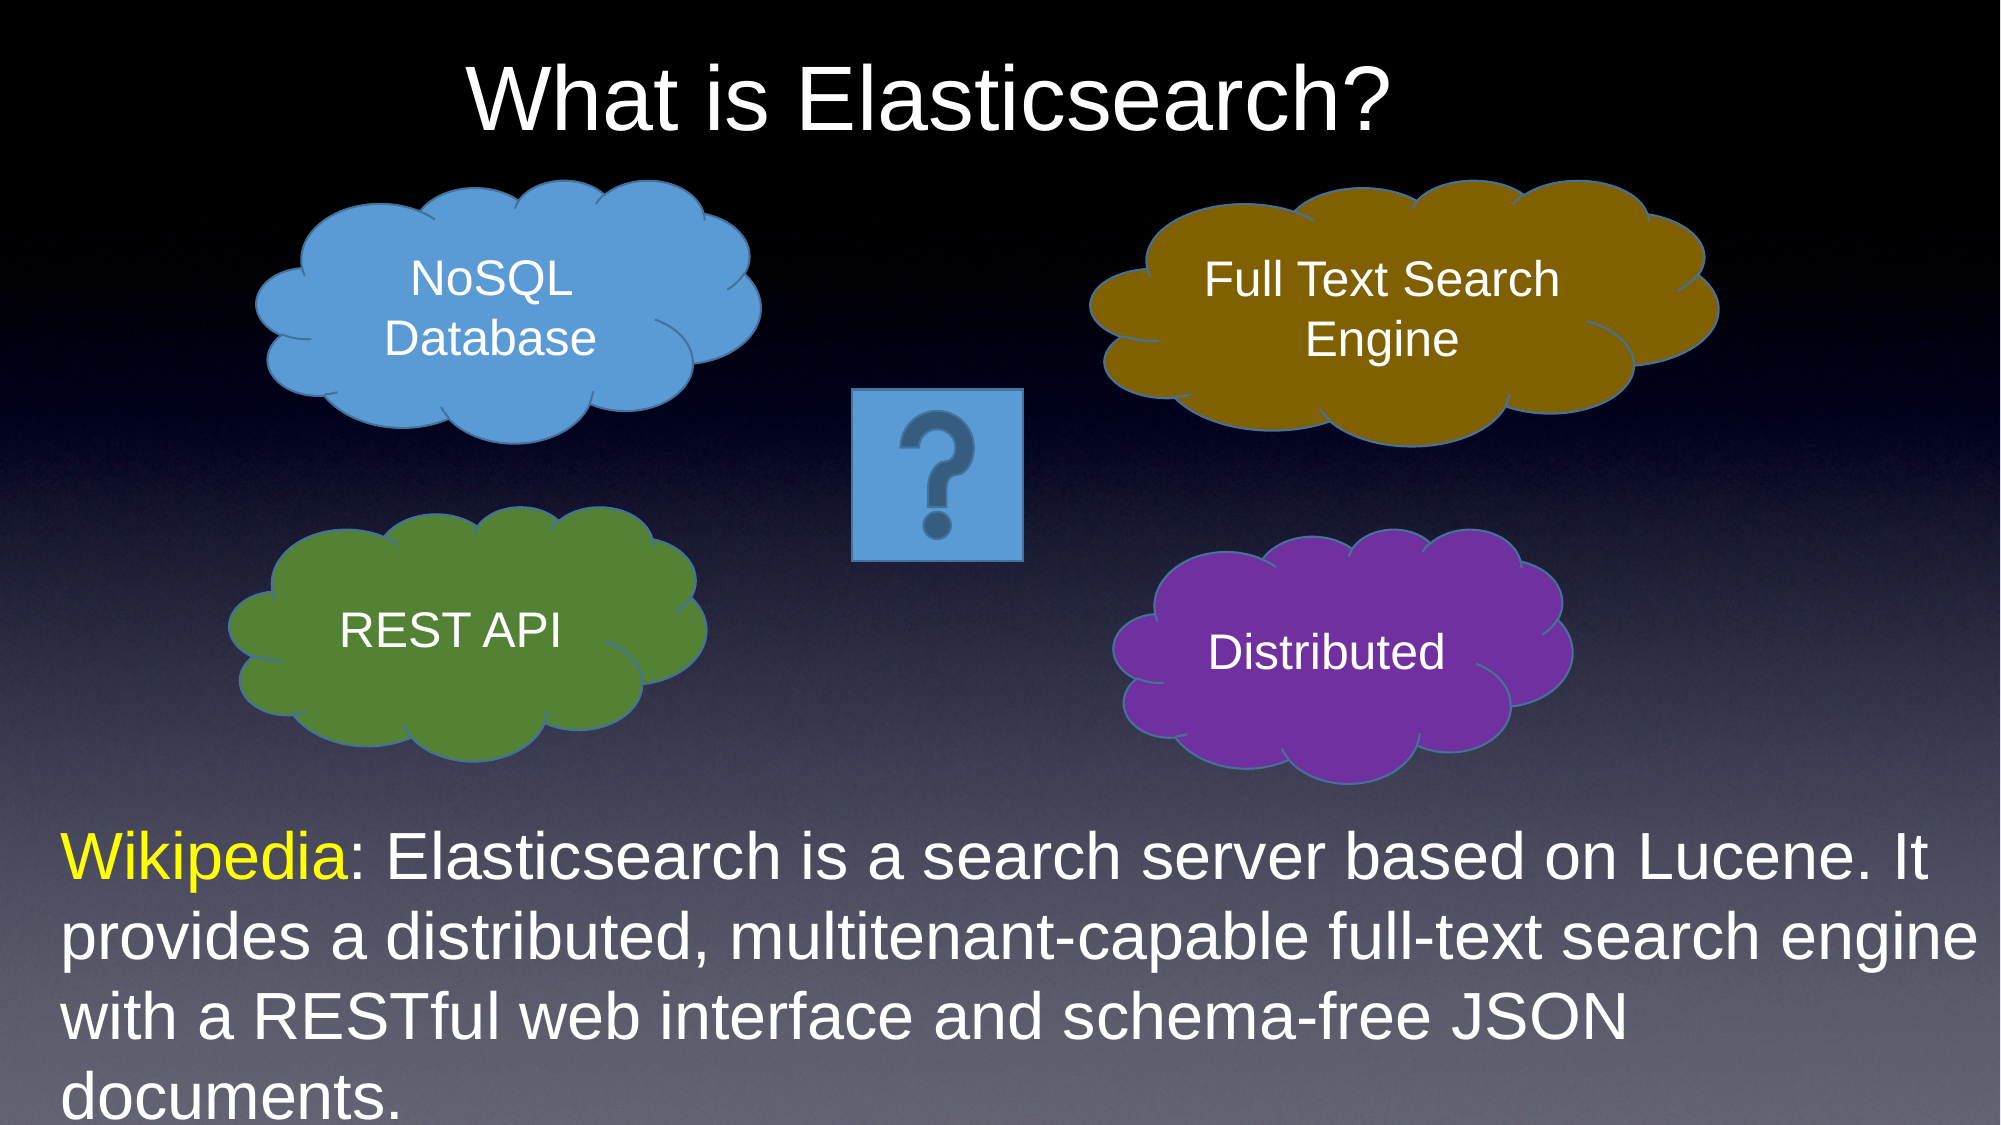

# What is Elasticsearch?
NoSQL Database
Full Text Search Engine

REST API
Distributed
Wikipedia: Elasticsearch is a search server based on Lucene. It provides a distributed, multitenant-capable full-text search engine with a RESTful web interface and schema-free JSON documents.